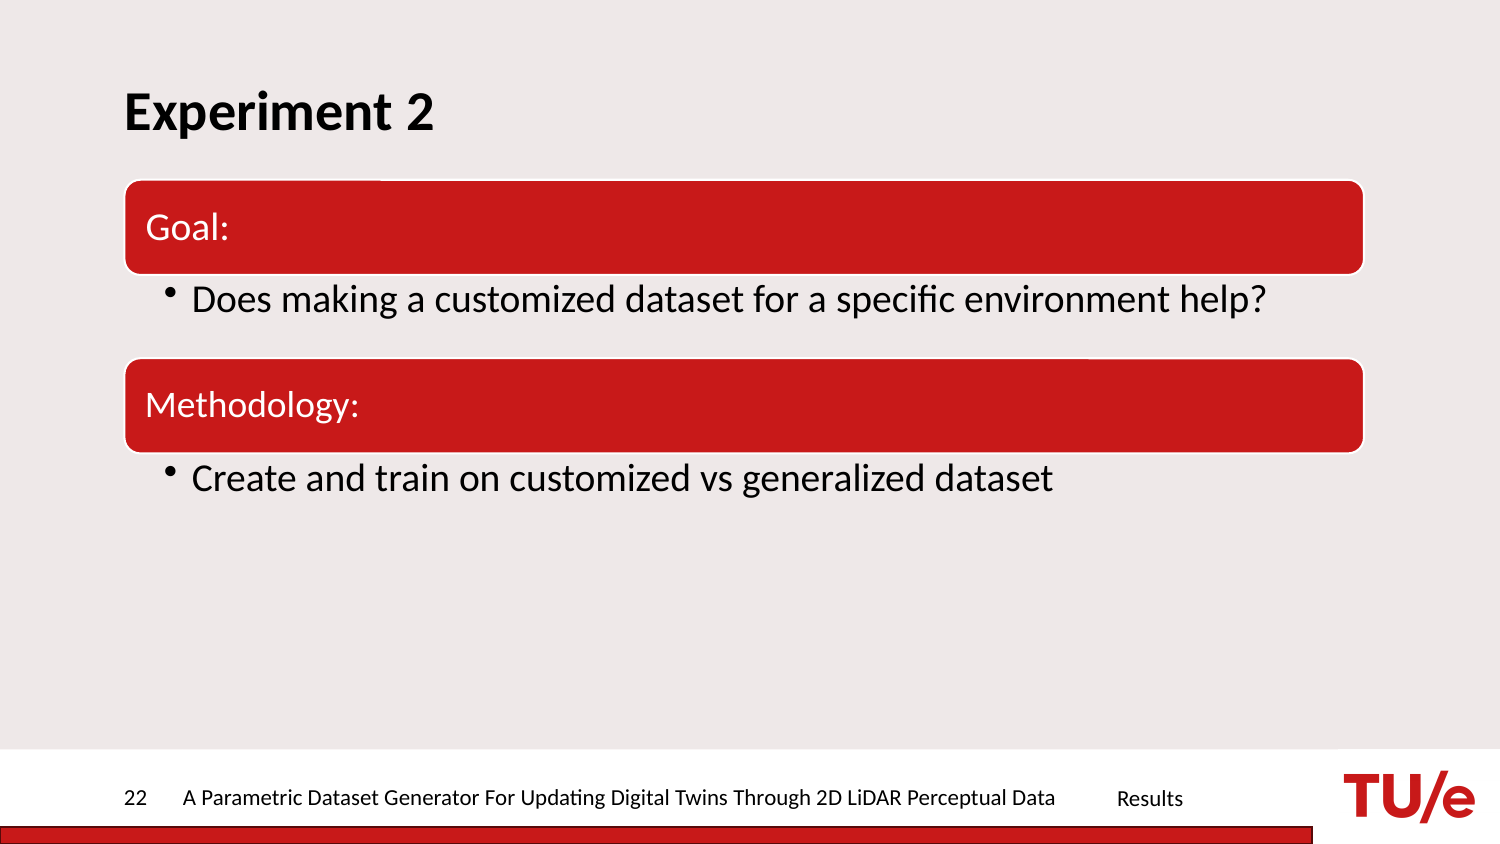

# Experiment 2
Goal:
Does making a customized dataset for a specific environment help?
Methodology:
Create and train on customized vs generalized dataset
22
A Parametric Dataset Generator For Updating Digital Twins Through 2D LiDAR Perceptual Data
Results